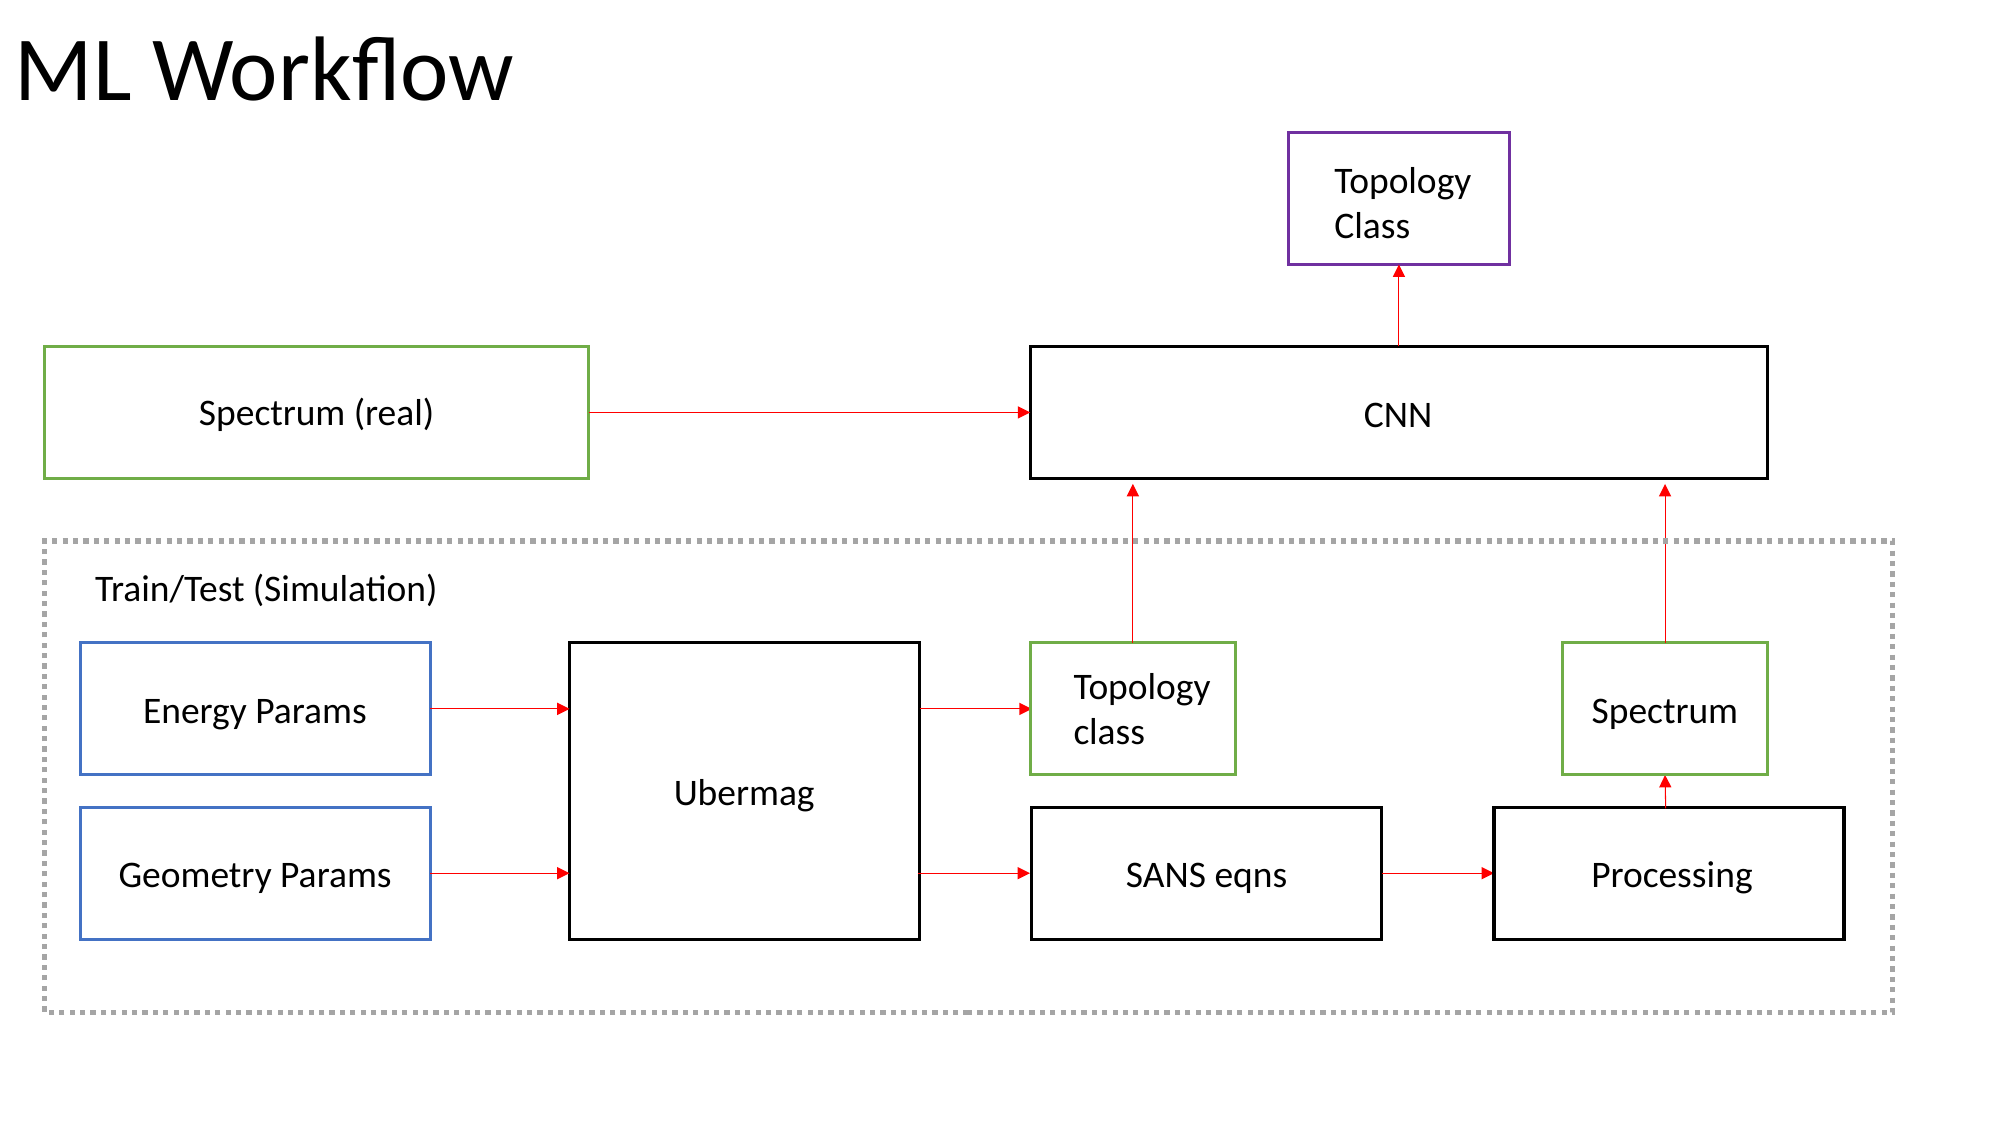

ML Workflow

Topology
Class

Spectrum (real)
CNN

Train/Test (Simulation)

Topology
class
Spectrum
Energy Params
Ubermag

Geometry Params
Processing
SANS eqns